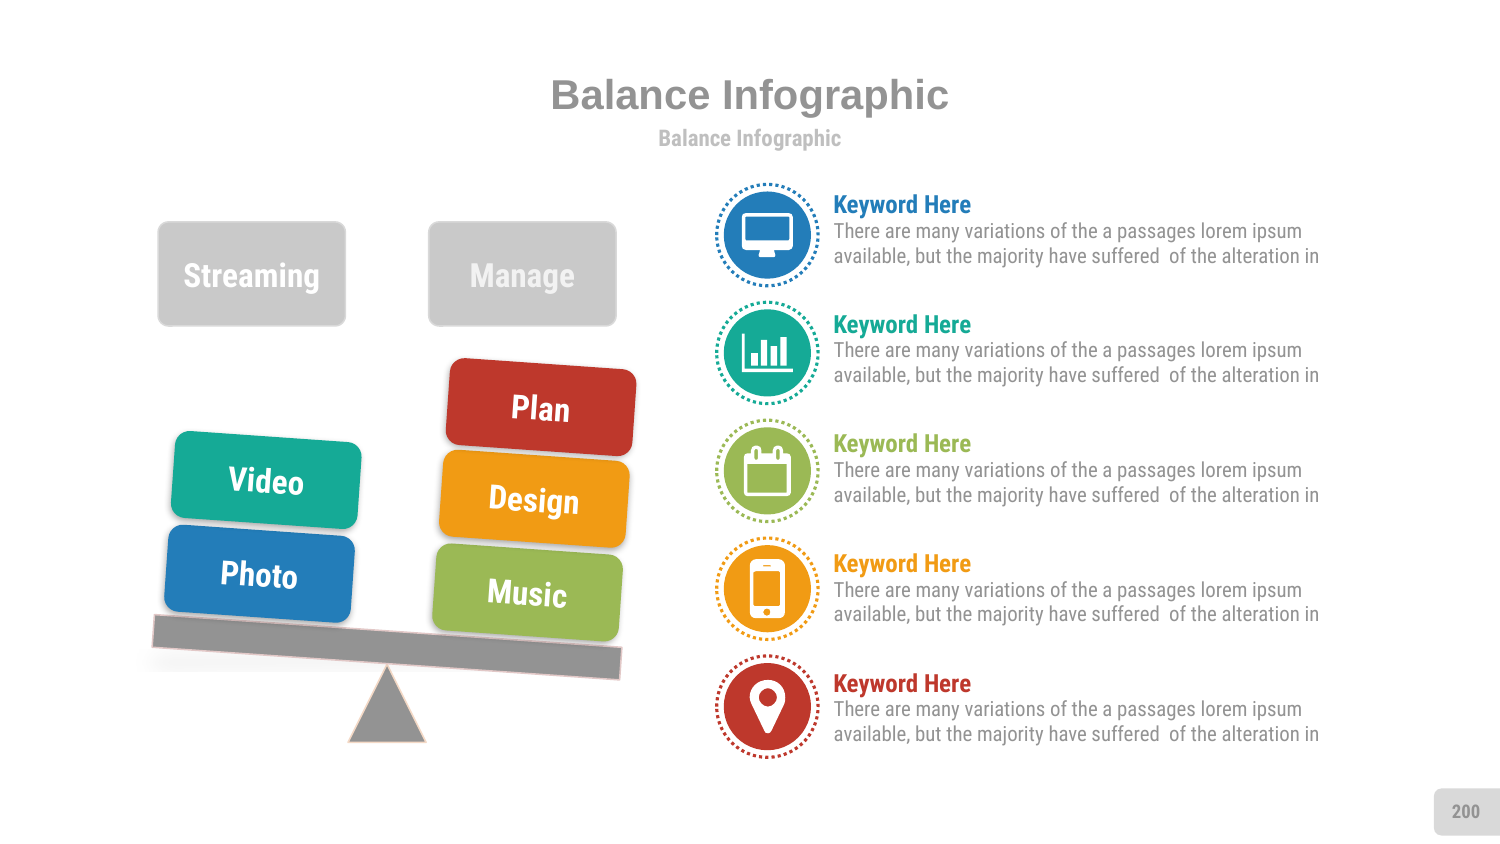

# Balance Infographic
Balance Infographic

Keyword Here
There are many variations of the a passages lorem ipsum available, but the majority have suffered  of the alteration in
Streaming
Manage

Keyword Here
There are many variations of the a passages lorem ipsum available, but the majority have suffered  of the alteration in
Plan

Keyword Here
There are many variations of the a passages lorem ipsum available, but the majority have suffered  of the alteration in
Video
Design
Photo

Keyword Here
There are many variations of the a passages lorem ipsum available, but the majority have suffered  of the alteration in
Music

Keyword Here
There are many variations of the a passages lorem ipsum available, but the majority have suffered  of the alteration in
200